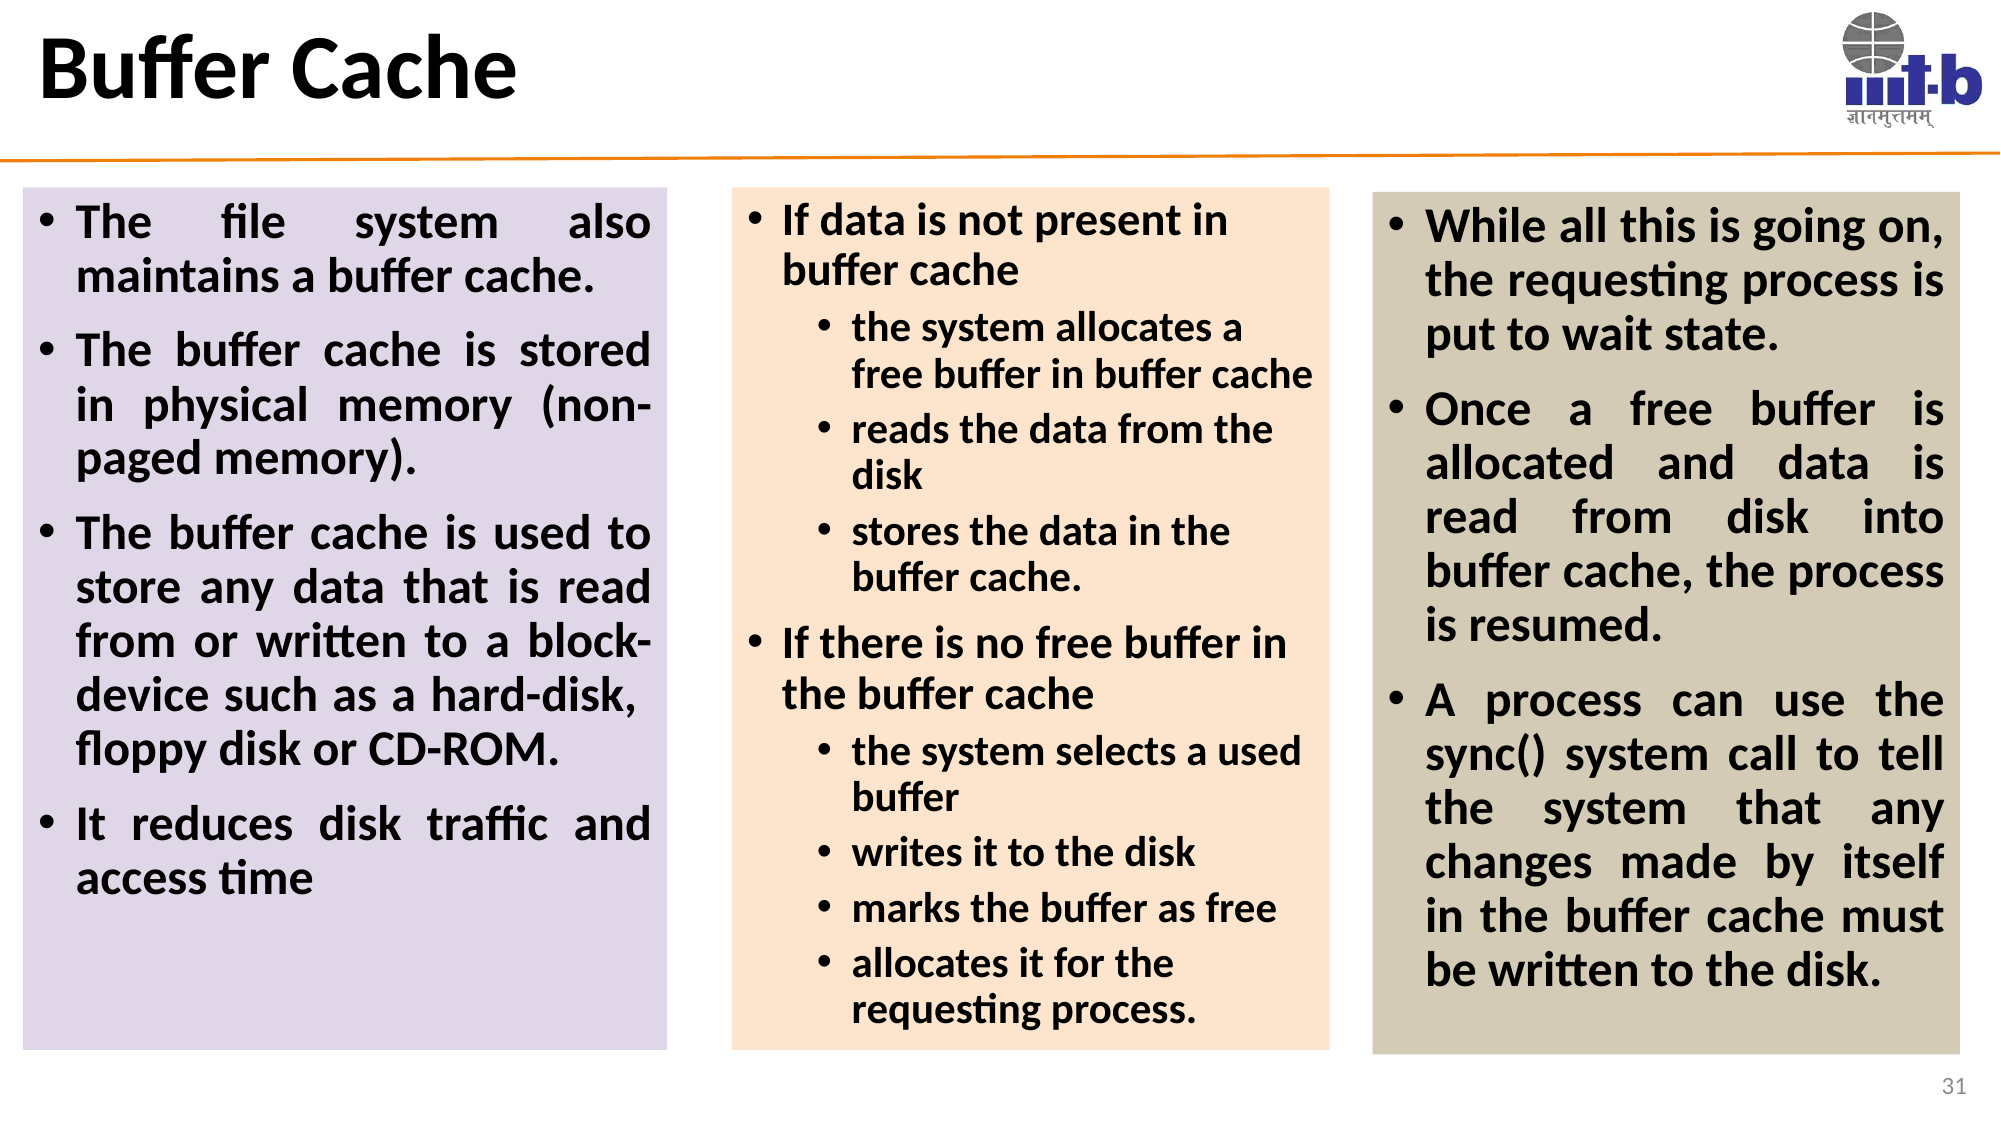

# Buffer Cache
The file system also maintains a buffer cache.
The buffer cache is stored in physical memory (non-paged memory).
The buffer cache is used to store any data that is read from or written to a block-device such as a hard-disk,  floppy disk or CD-ROM.
It reduces disk traffic and access time
If data is not present in buffer cache
the system allocates a free buffer in buffer cache
reads the data from the disk
stores the data in the buffer cache.
If there is no free buffer in the buffer cache
the system selects a used buffer
writes it to the disk
marks the buffer as free
allocates it for the requesting process.
While all this is going on, the requesting process is put to wait state.
Once a free buffer is allocated and data is read from disk into buffer cache, the process is resumed.
A process can use the sync() system call to tell the system that any changes made by itself in the buffer cache must be written to the disk.
31